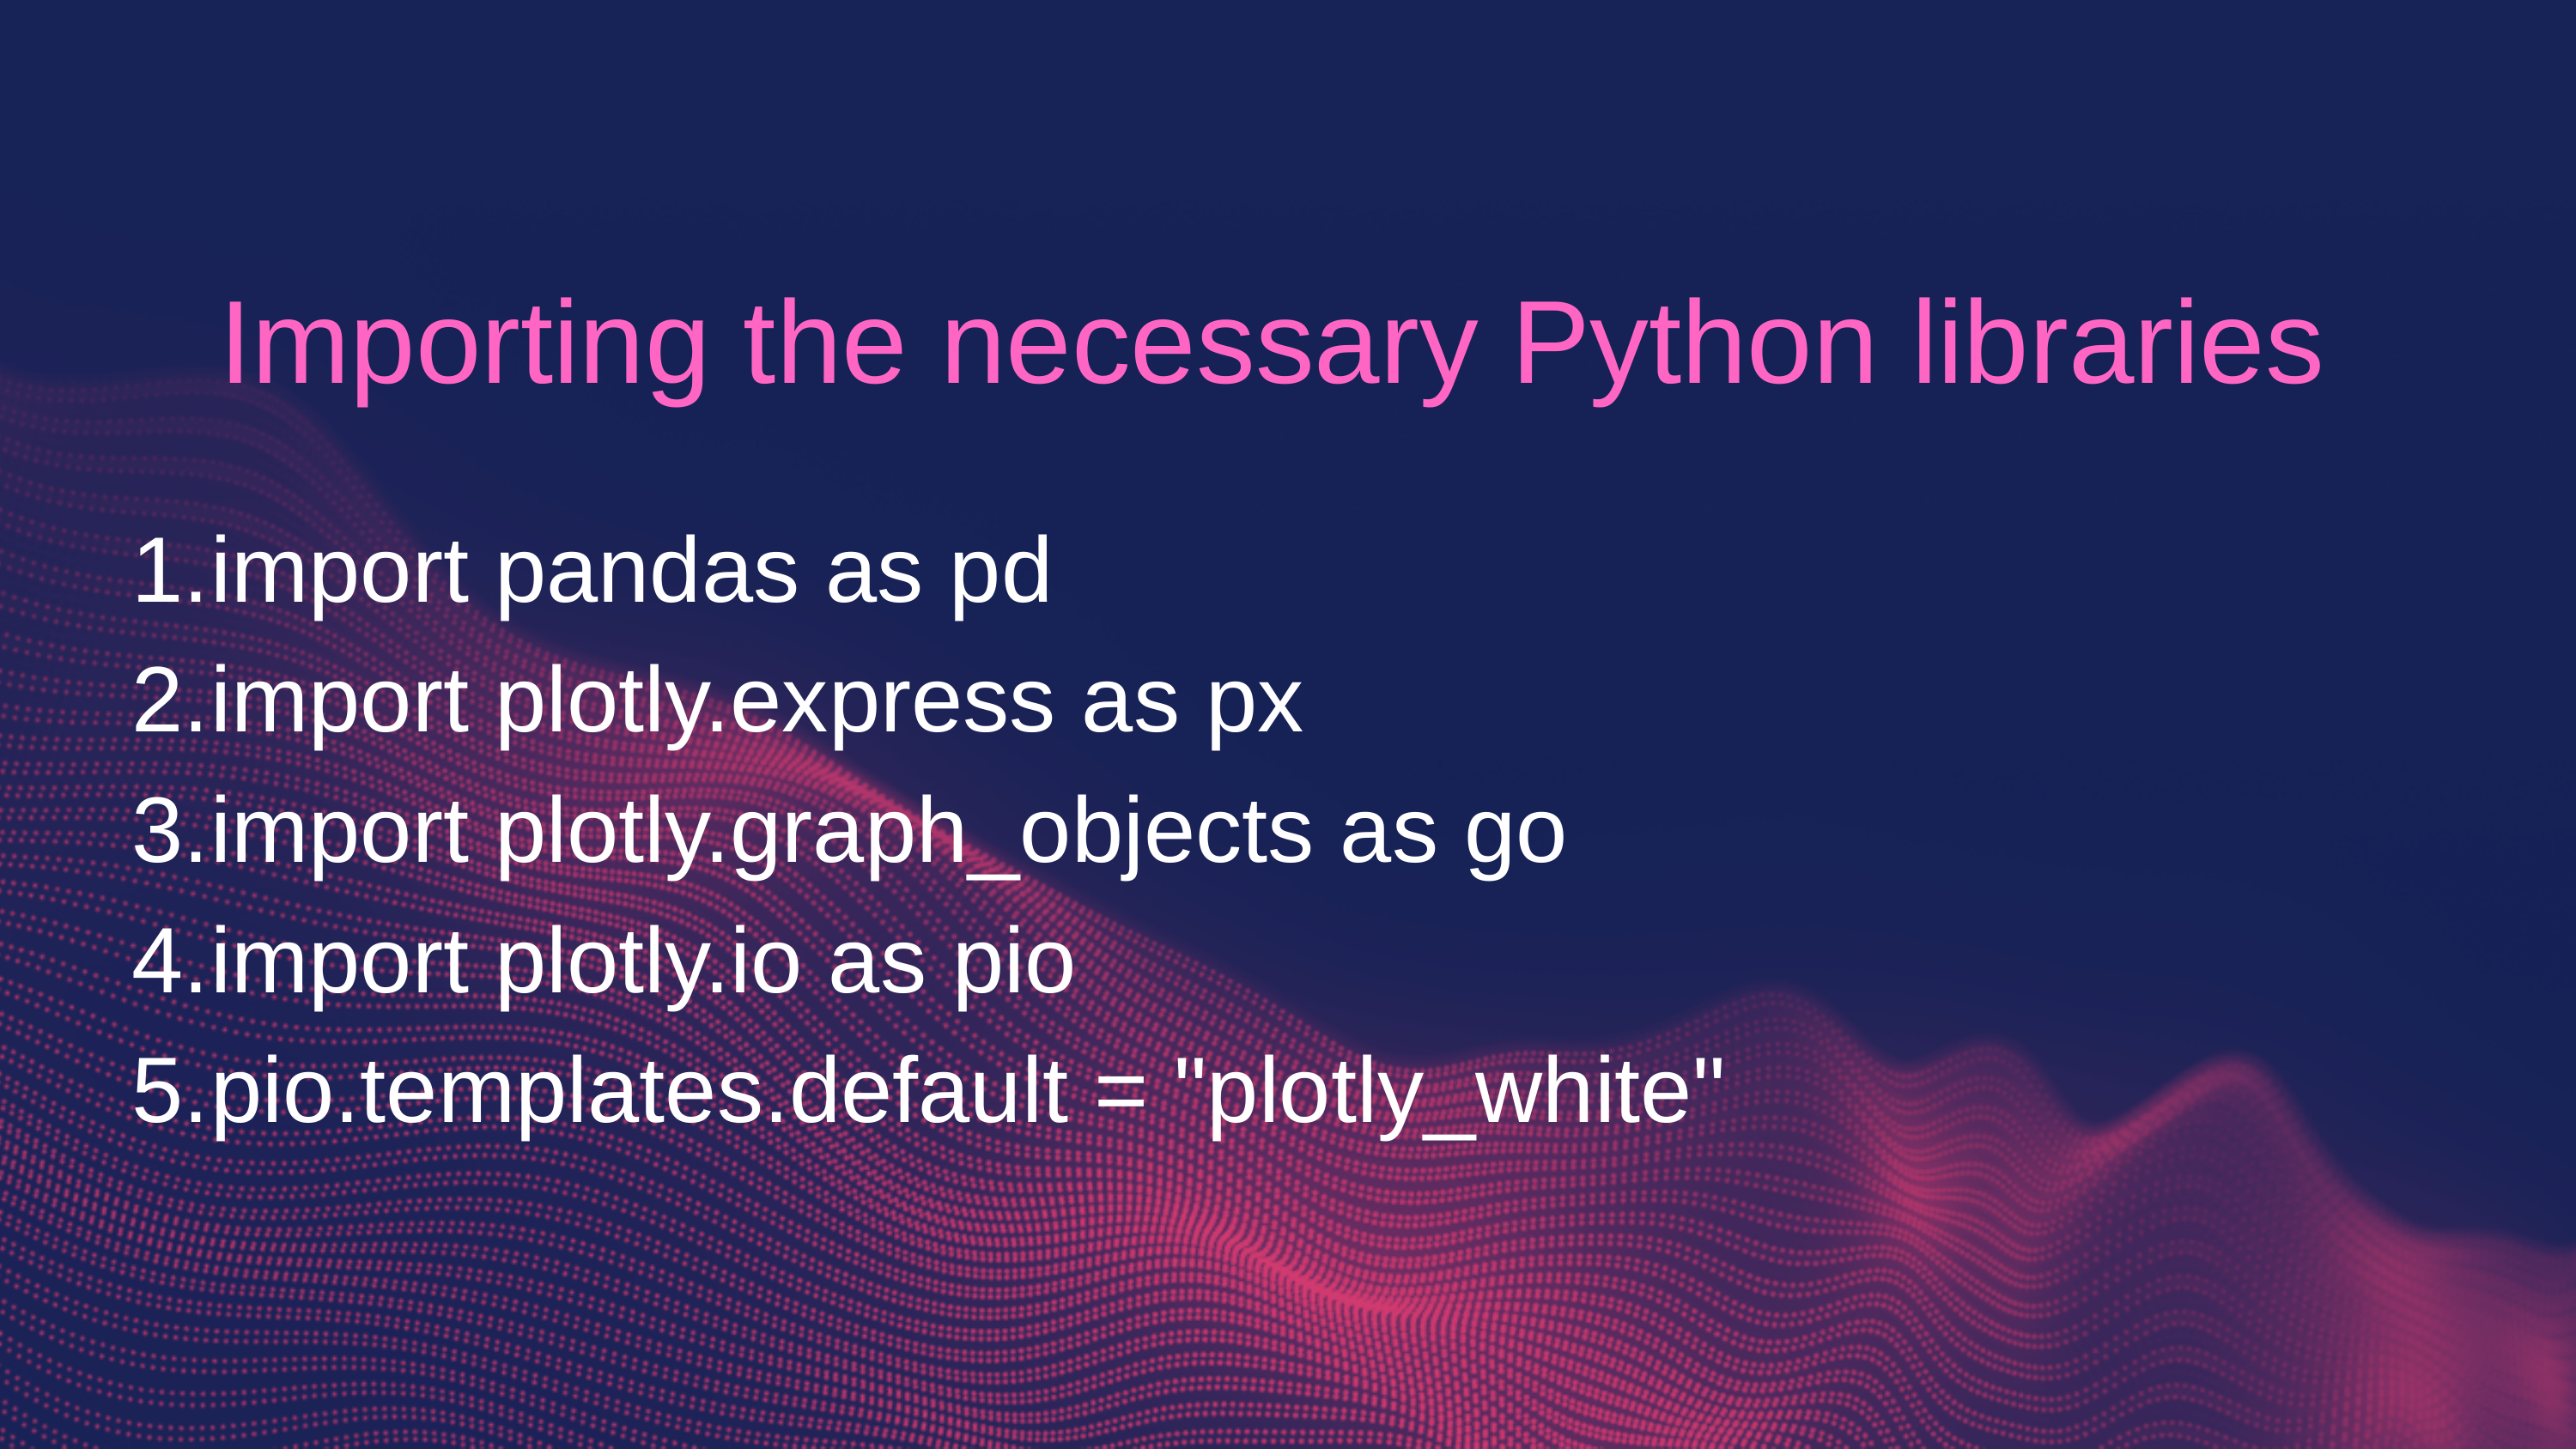

Importing the necessary Python libraries
import pandas as pd
import plotly.express as px
import plotly.graph_objects as go
import plotly.io as pio
pio.templates.default = "plotly_white"